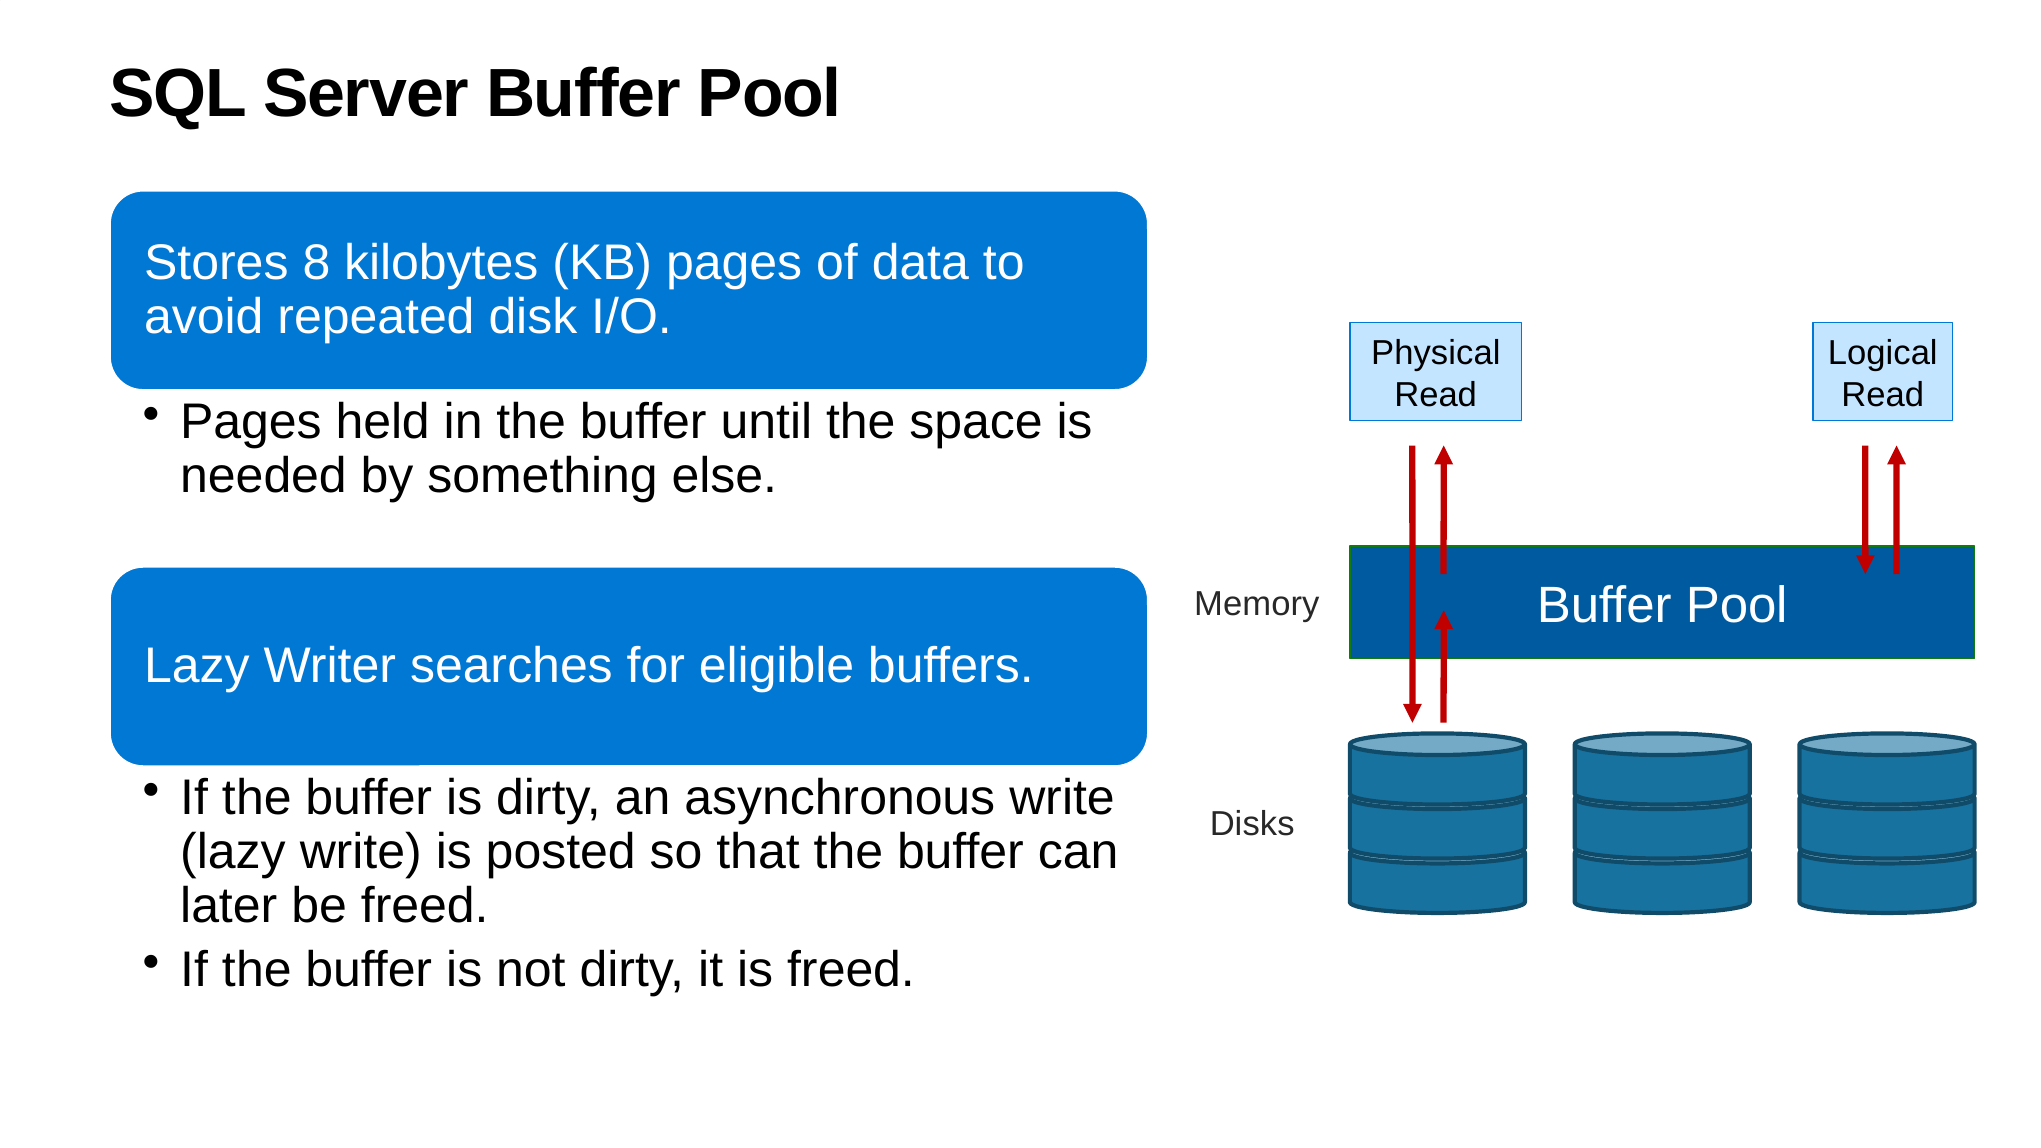

# SQL Server Buffer Pool
Stores 8 kilobytes (KB) pages of data to avoid repeated disk I/O.
Pages held in the buffer until the space is needed by something else.
Lazy Writer searches for eligible buffers.
If the buffer is dirty, an asynchronous write (lazy write) is posted so that the buffer can later be freed.
If the buffer is not dirty, it is freed.

Physical
Read
Logical
Read

Buffer Pool
Memory

Disks